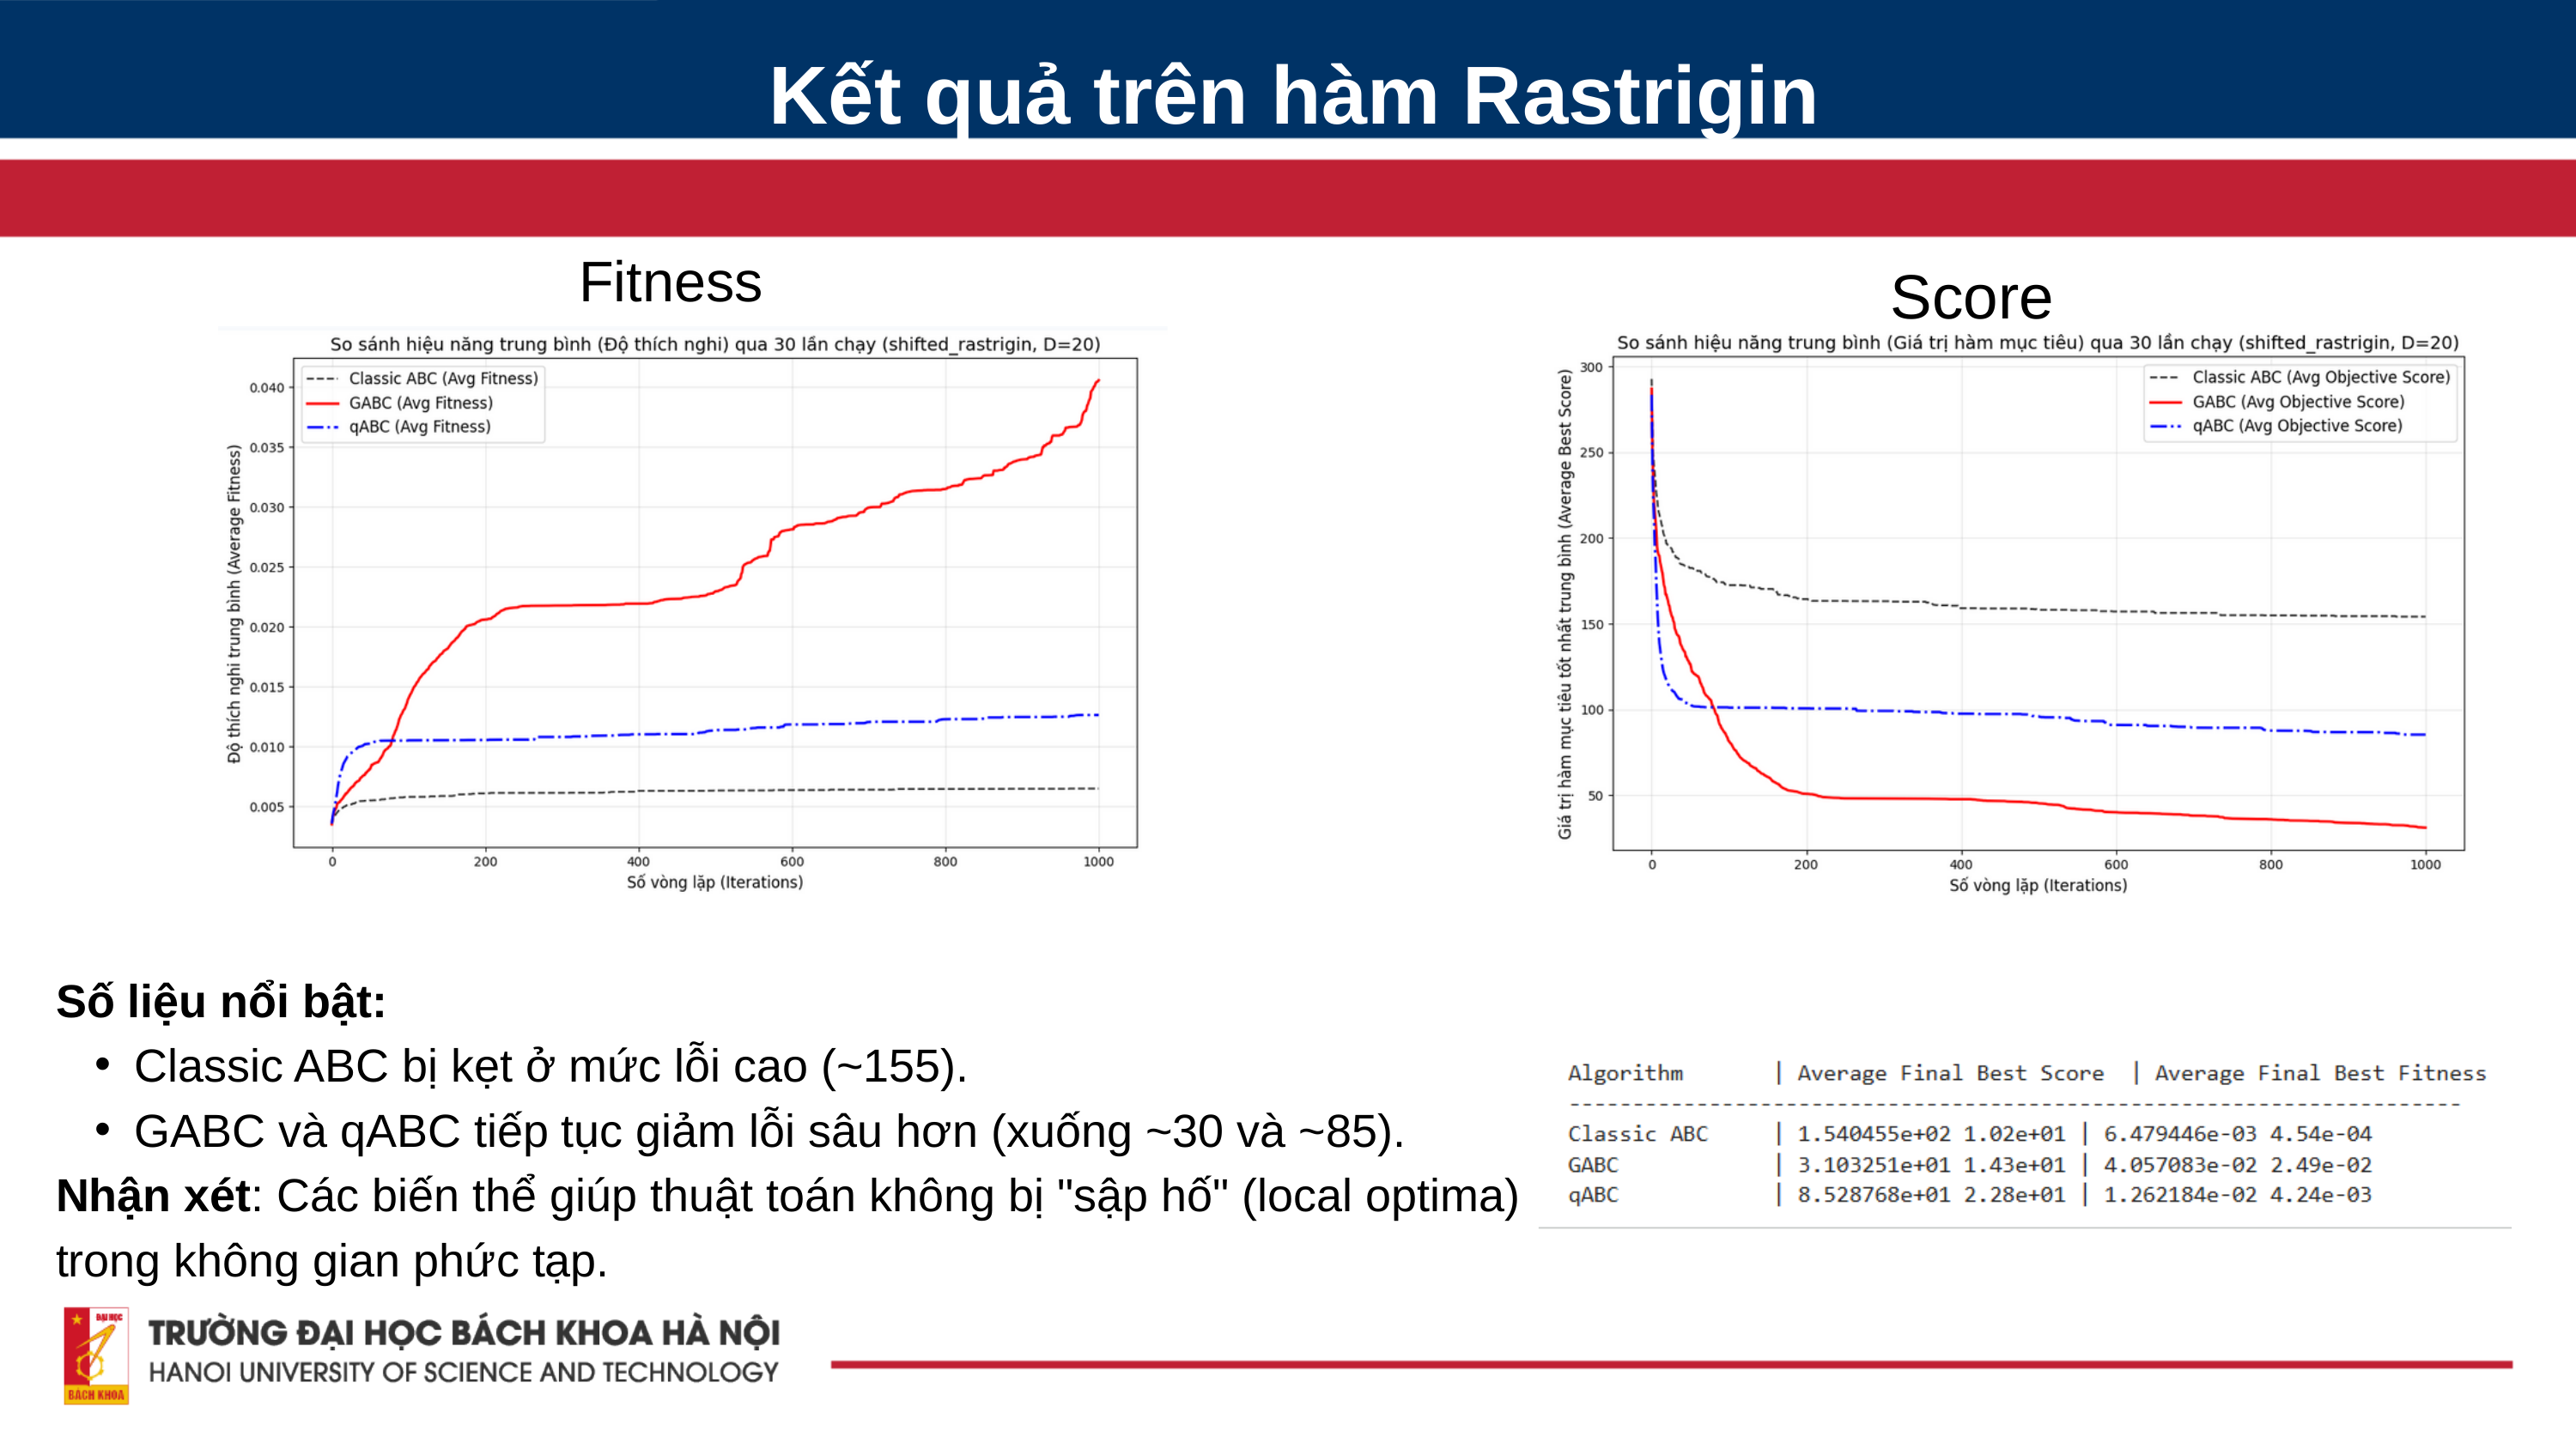

Kết quả trên hàm Rastrigin
Fitness
Score

Số liệu nổi bật:
Classic ABC bị kẹt ở mức lỗi cao (~155).
GABC và qABC tiếp tục giảm lỗi sâu hơn (xuống ~30 và ~85).
Nhận xét: Các biến thể giúp thuật toán không bị "sập hố" (local optima) trong không gian phức tạp.